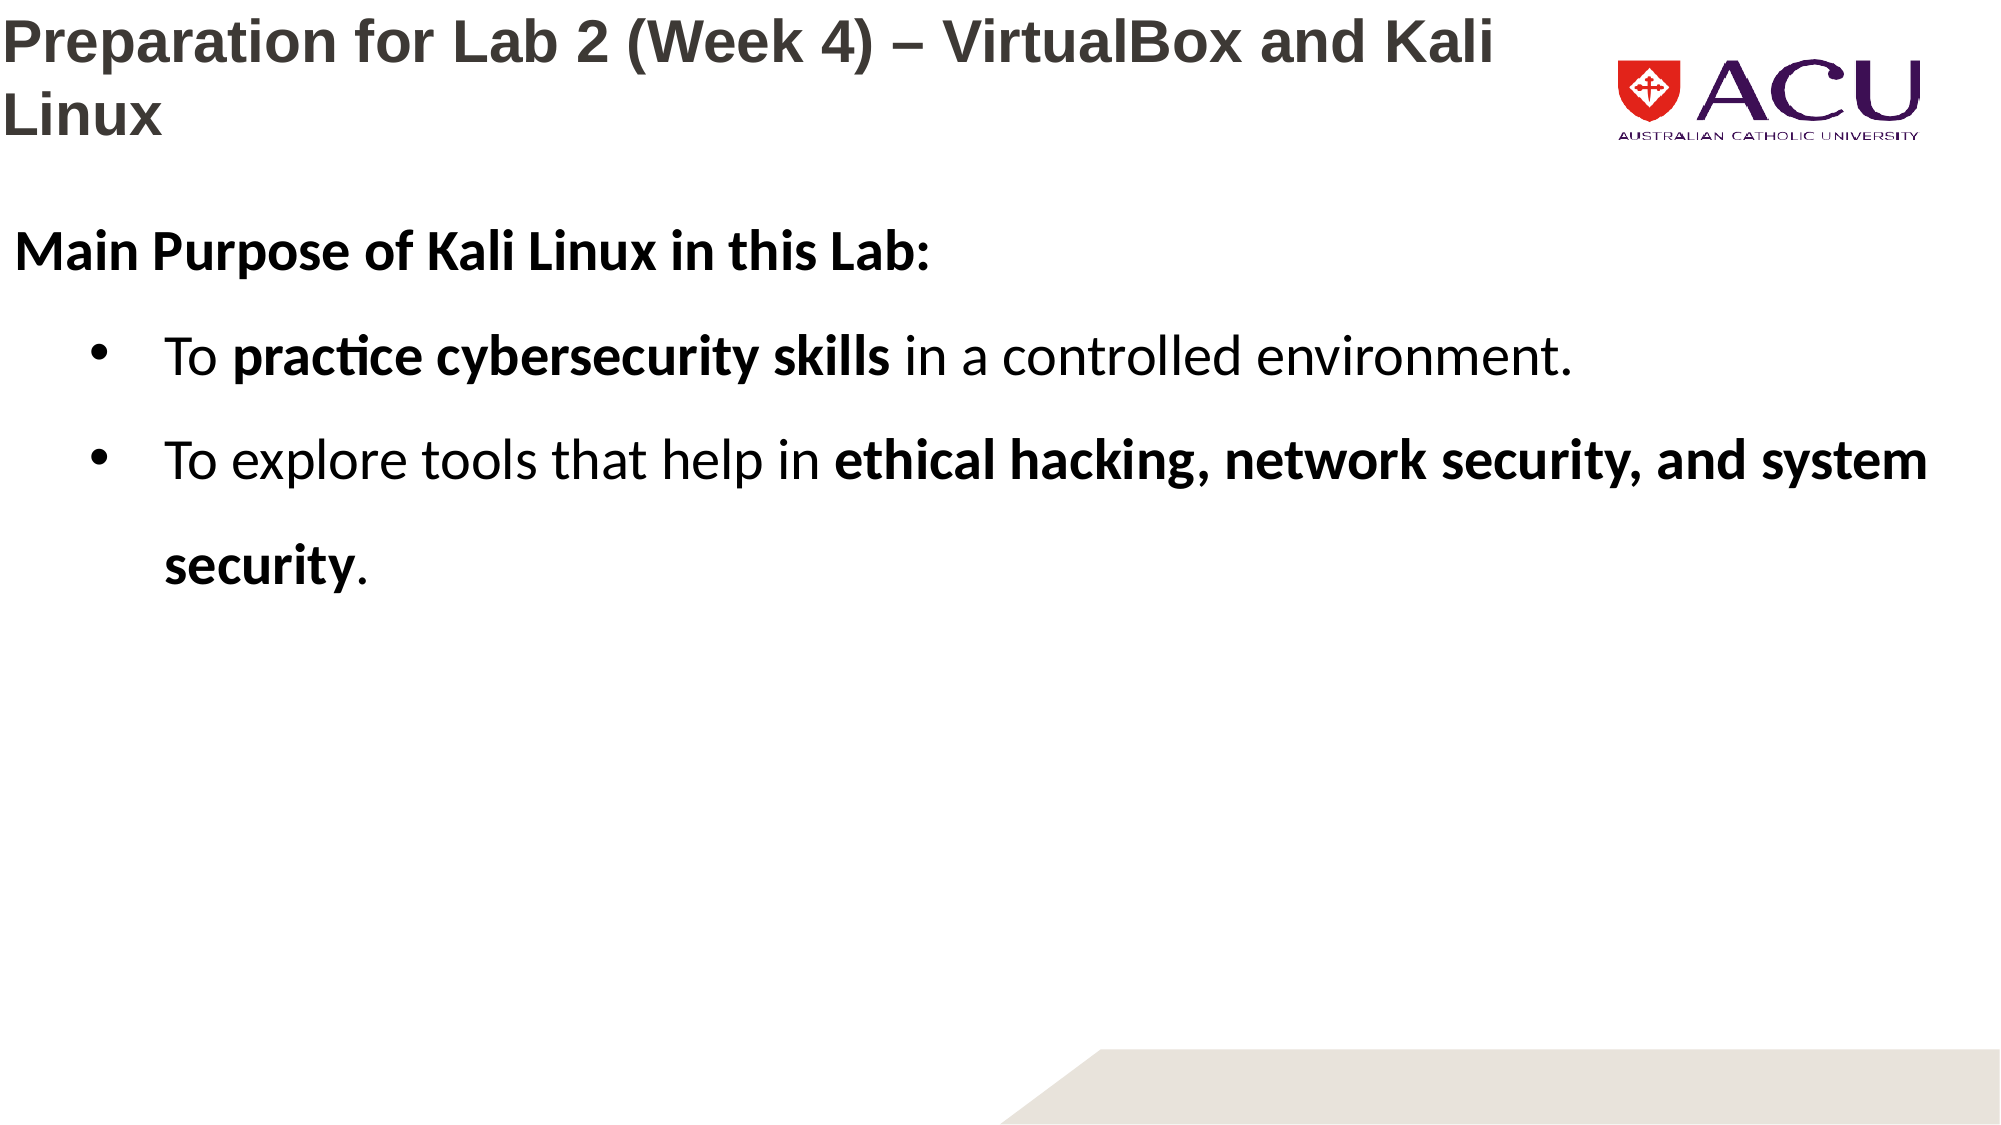

# Preparation for Lab 2 (Week 4) – VirtualBox and Kali Linux
Main Purpose of Kali Linux in this Lab:
To practice cybersecurity skills in a controlled environment.
To explore tools that help in ethical hacking, network security, and system security.